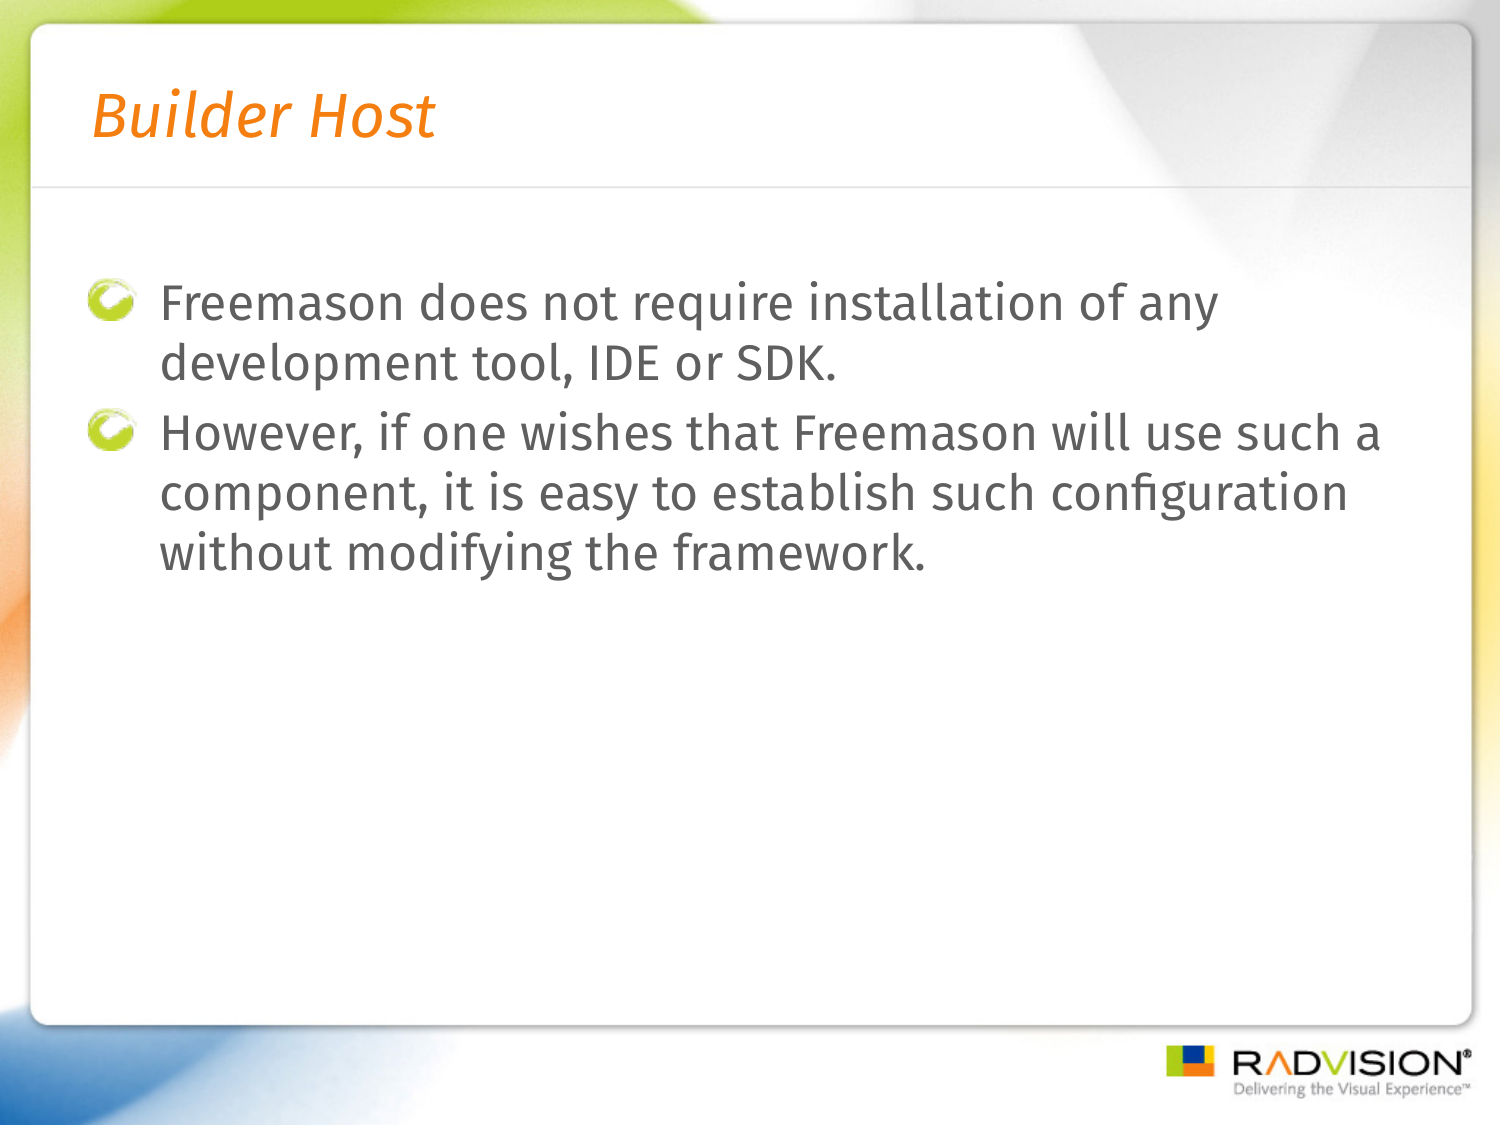

# Builder Host
Freemason does not require installation of any development tool, IDE or SDK.
However, if one wishes that Freemason will use such a component, it is easy to establish such configuration without modifying the framework.